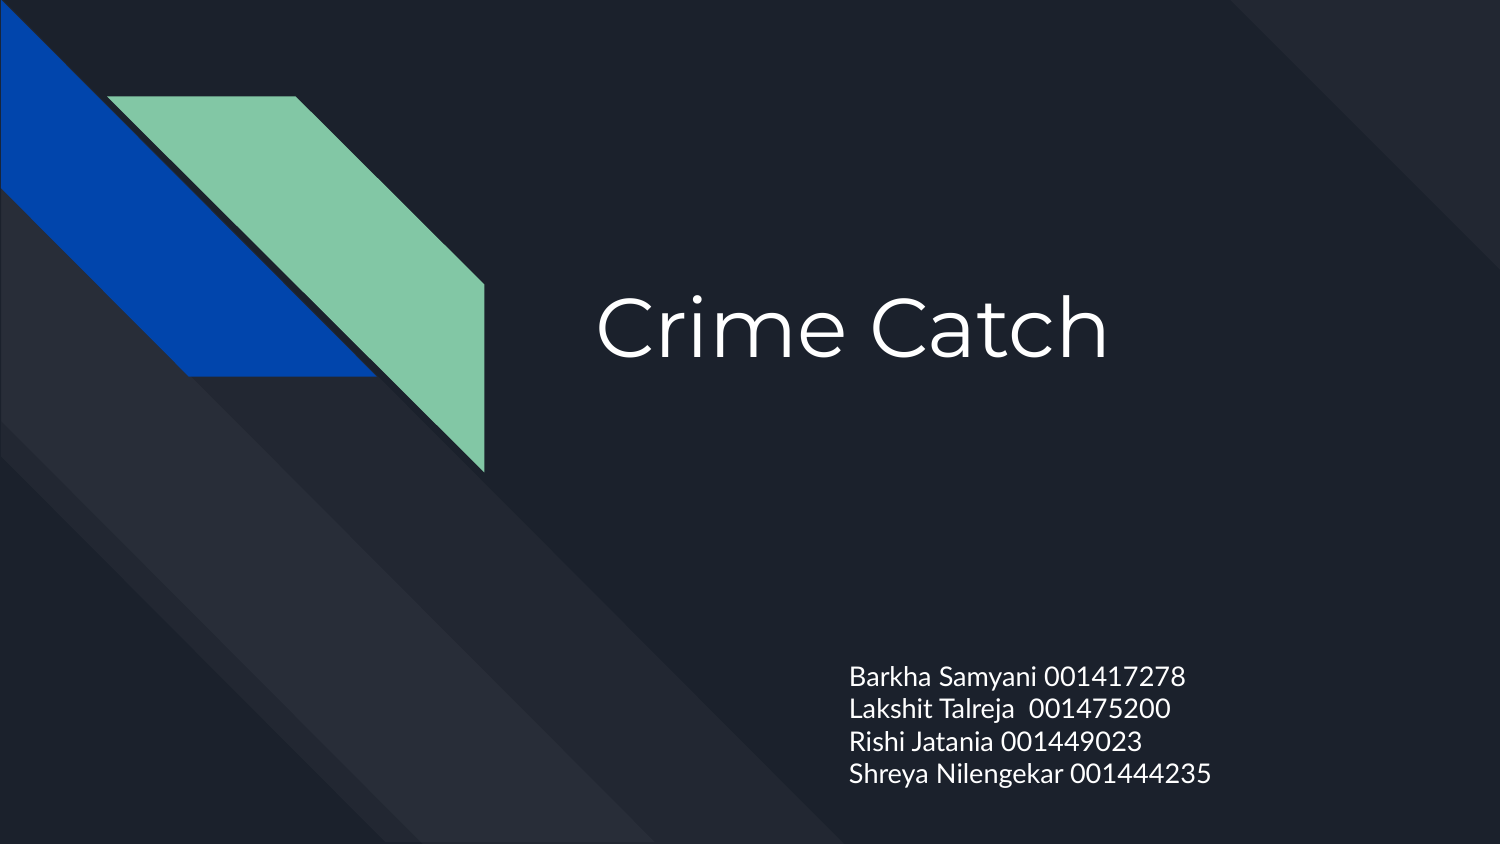

# Crime Catch
Barkha Samyani 001417278
Lakshit Talreja  001475200
Rishi Jatania 001449023
Shreya Nilengekar 001444235